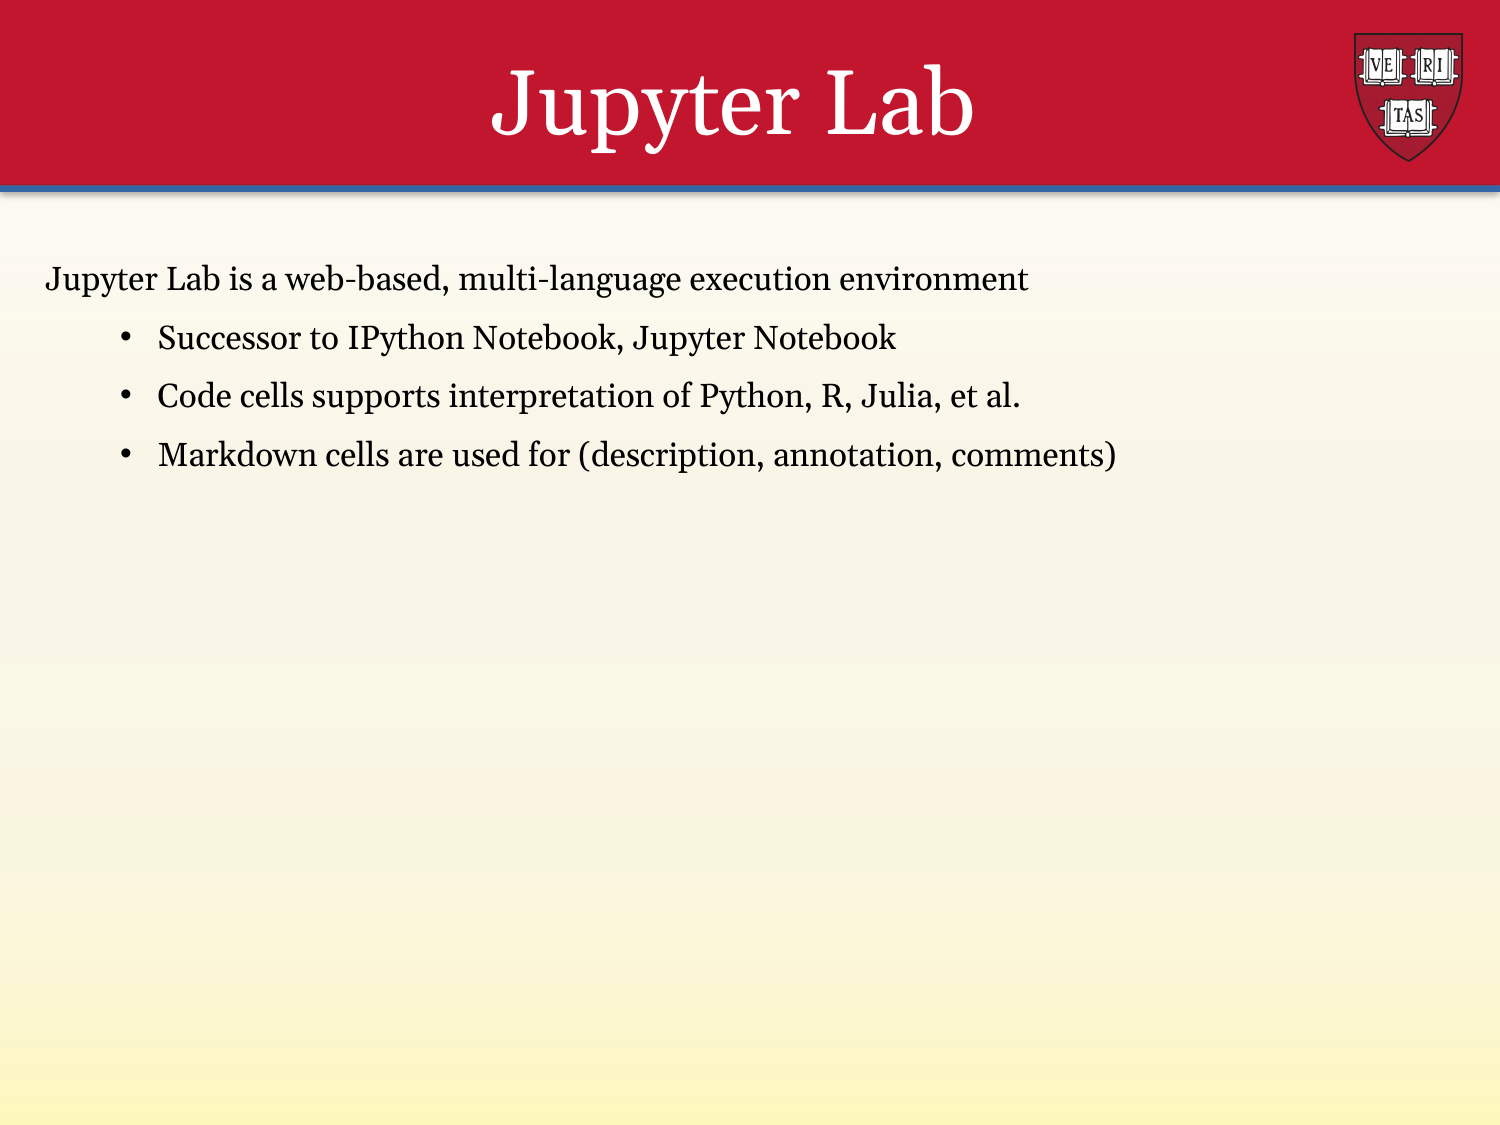

# Jupyter Lab
Jupyter Lab is a web-based, multi-language execution environment
Successor to IPython Notebook, Jupyter Notebook
Code cells supports interpretation of Python, R, Julia, et al.
Markdown cells are used for (description, annotation, comments)